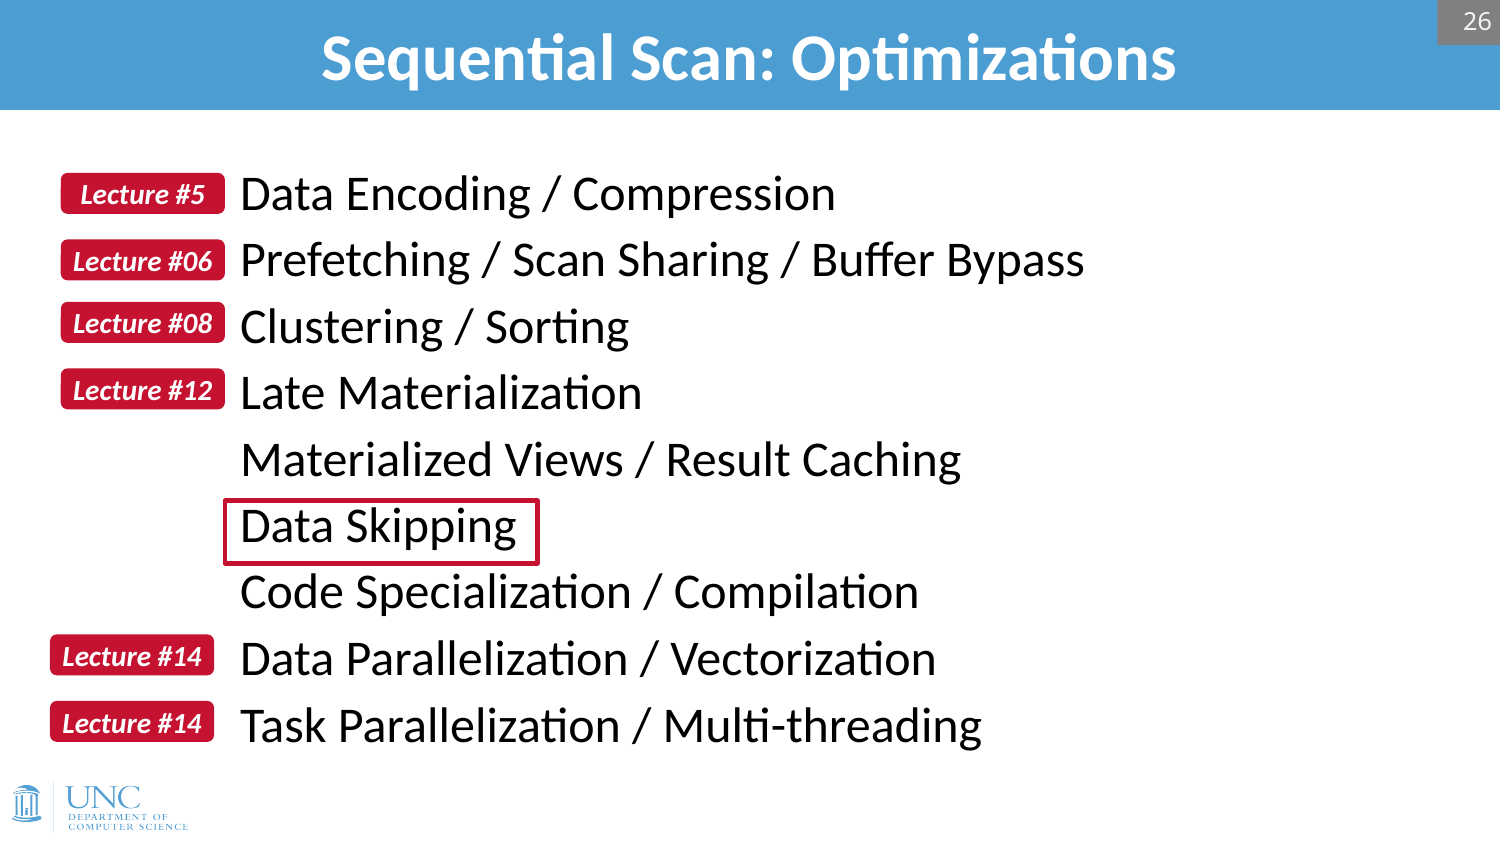

# Sequential Scan: Optimizations
26
Data Encoding / Compression
Prefetching / Scan Sharing / Buffer Bypass
Clustering / Sorting
Late Materialization
Materialized Views / Result Caching
Data Skipping
Code Specialization / Compilation
Data Parallelization / Vectorization
Task Parallelization / Multi-threading

Lecture #5
Lecture #06
Lecture #08
Lecture #12

Lecture #14
Lecture #14